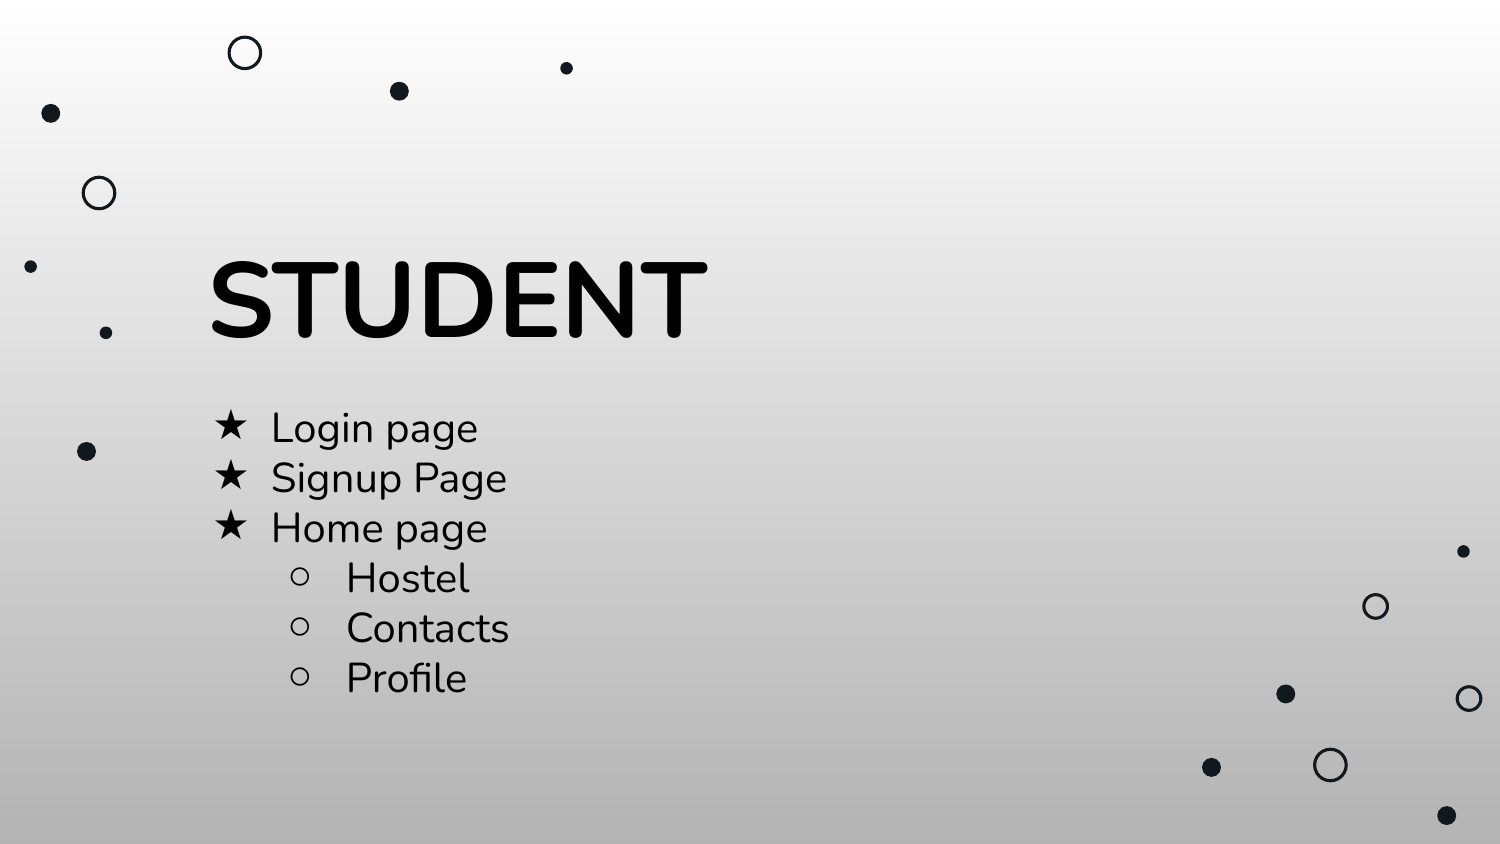

STUDENT
Login page
Signup Page
Home page
Hostel
Contacts
Profile